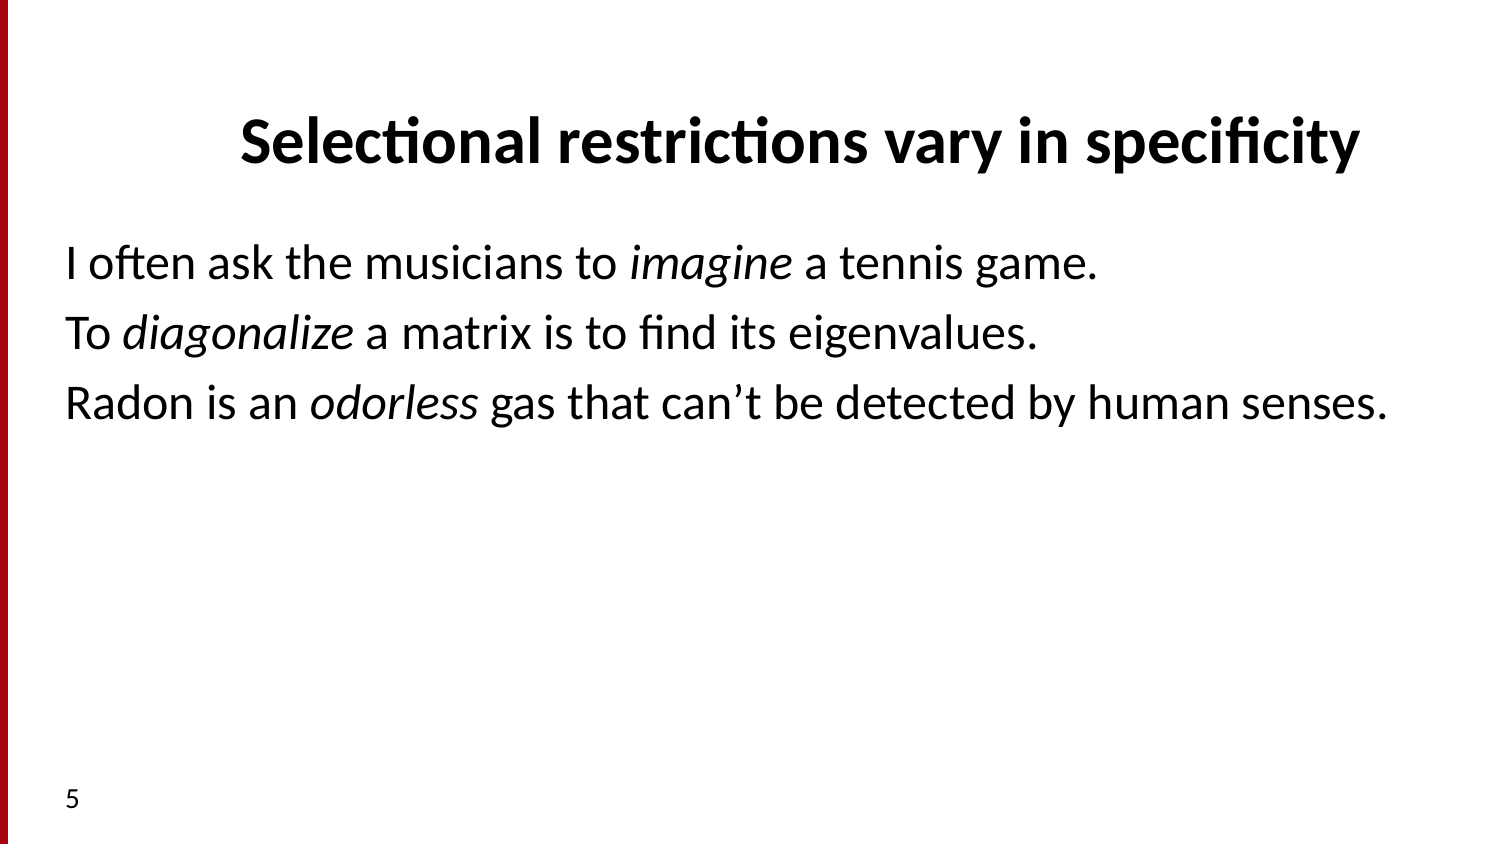

# Selectional restrictions vary in specificity
I often ask the musicians to imagine a tennis game.
To diagonalize a matrix is to find its eigenvalues.
Radon is an odorless gas that can’t be detected by human senses.

5